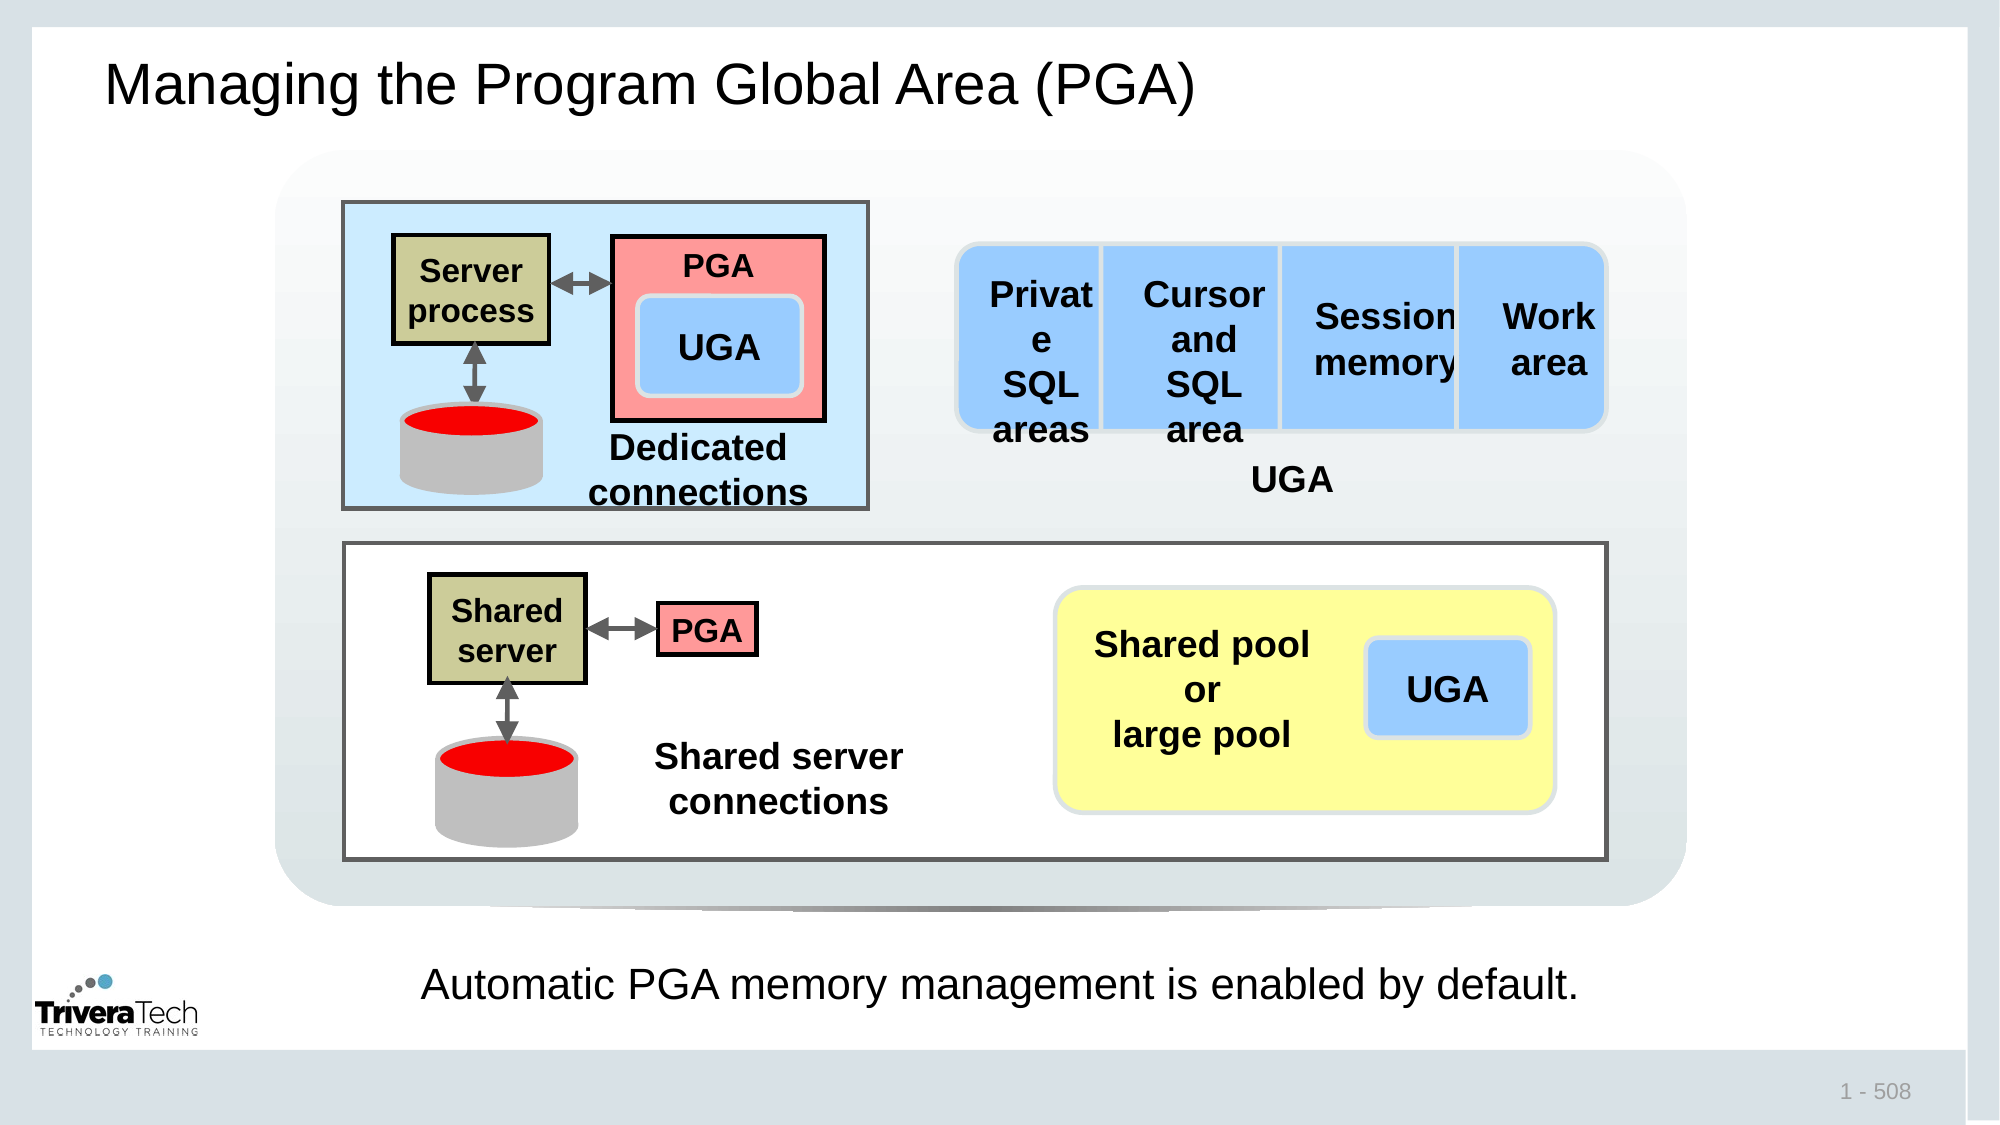

# Managing the Program Global Area (PGA)

Server
process
PGA

Private
SQL
areas
Cursor
and SQL
area
Session
memory
Work
area
UGA

Dedicated
connections
UGA

Shared
server

PGA
Shared pool
or
large pool
UGA
Shared server
connections

Automatic PGA memory management is enabled by default.